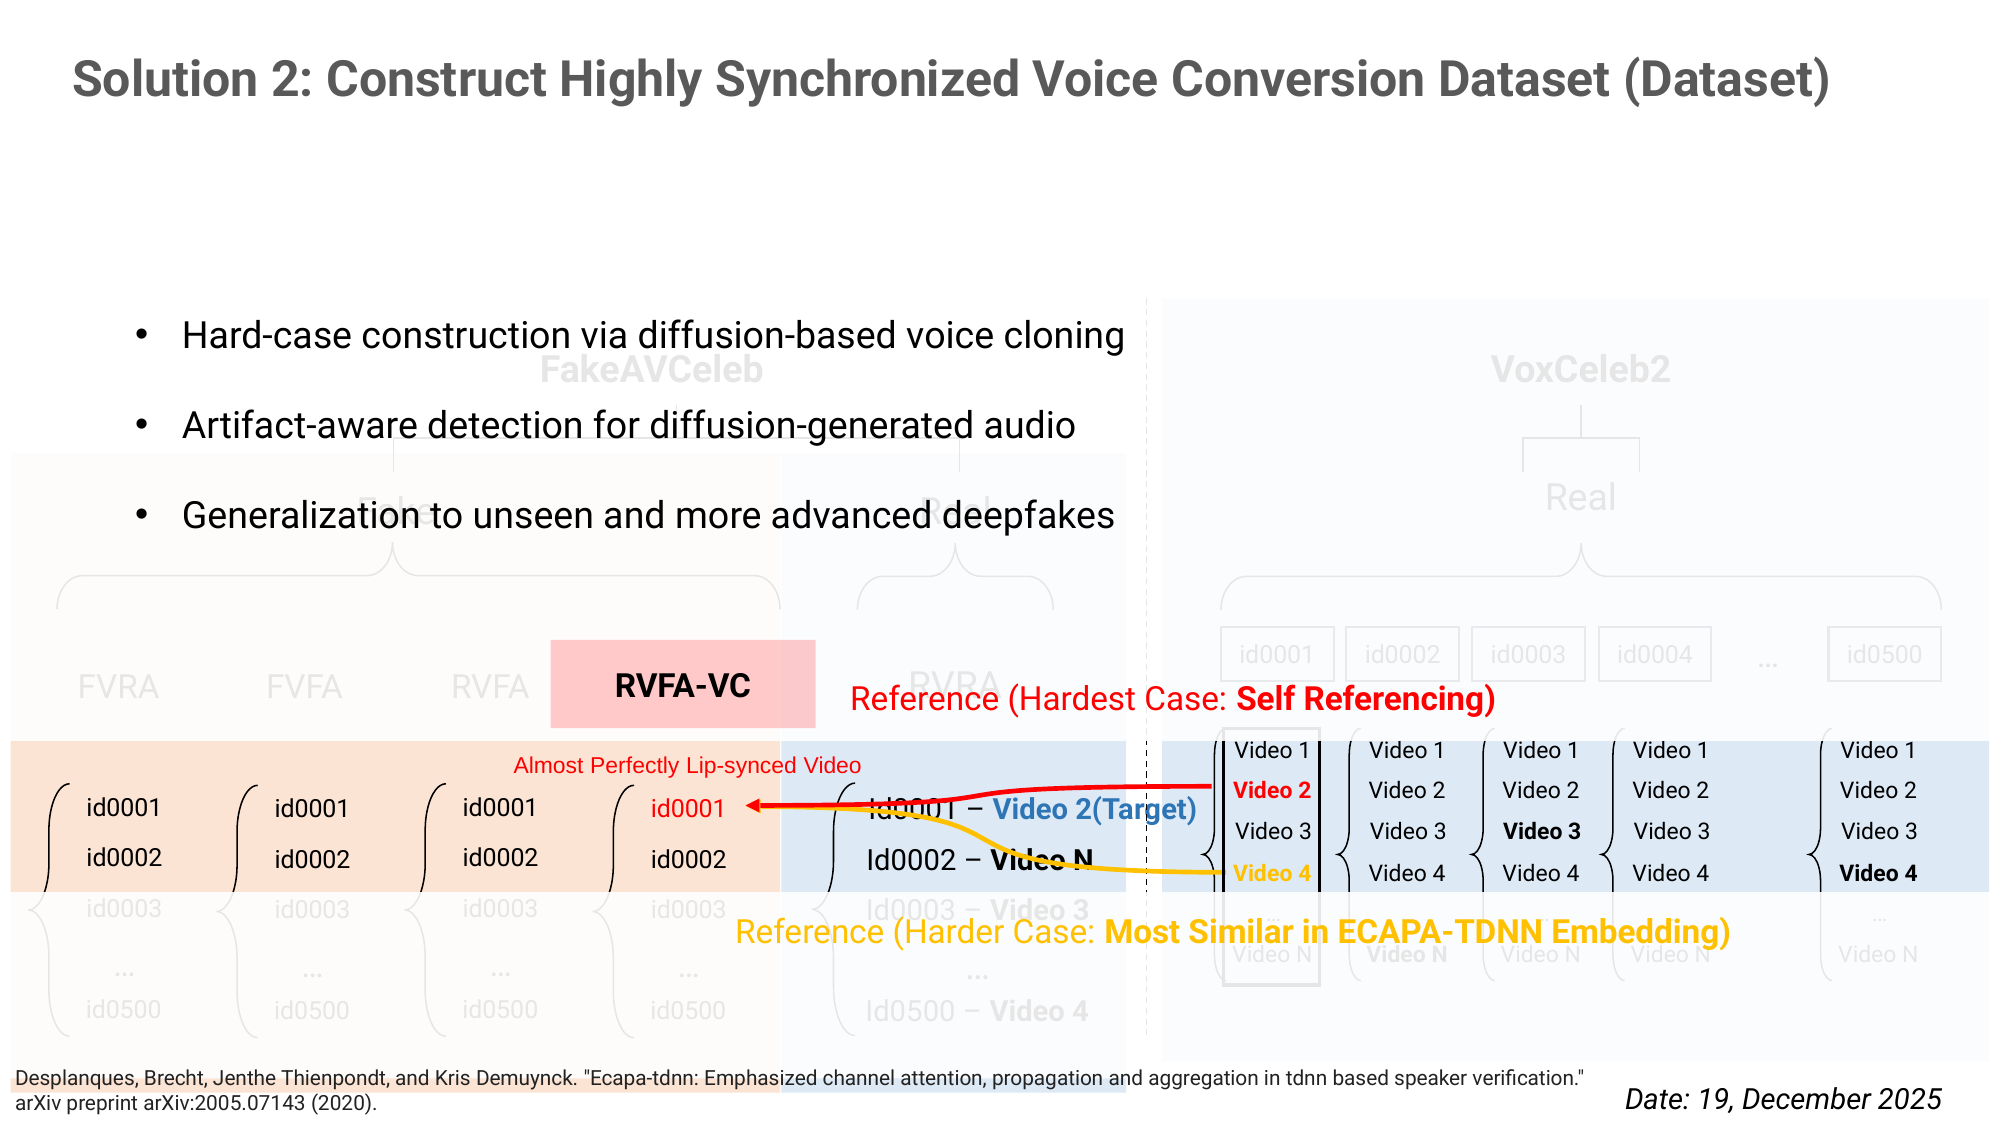

Solution 2: Construct Highly Synchronized Voice Conversion Dataset (Dataset)

Hard-case construction via diffusion-based voice cloning
Artifact-aware detection for diffusion-generated audio
Generalization to unseen and more advanced deepfakes

FakeAVCeleb
VoxCeleb2

Real

Fake
Real
…
id0500
id0004
id0002
id0003
id0001
RVFA-VC
RVRA
FVRA
FVFA
RVFA
Reference (Hardest Case: Self Referencing)
Video 1

Video 1
Video 1
Video 1
Video 1

Almost Perfectly Lip-synced Video
Video 2
Video 2
Video 2
Video 2
Video 2

Id0001 – Video 2(Target)

id0001
id0002
id0003
…
id0500

id0001
id0002
id0003
…
id0500

id0001
id0002
id0003
…
id0500

id0001
id0002
id0003
…
id0500
Video 3
Video 3
Video 3
Video 3
Video 3
Id0002 – Video N
Video 4
Video 4
Video 4
Video 4
Video 4
Id0003 – Video 3
…
…
…
…
…

Reference (Harder Case: Most Similar in ECAPA-TDNN Embedding)
Video N
Video N
Video N
Video N
Video N
…
Id0500 – Video 4
Desplanques, Brecht, Jenthe Thienpondt, and Kris Demuynck. "Ecapa-tdnn: Emphasized channel attention, propagation and aggregation in tdnn based speaker verification." arXiv preprint arXiv:2005.07143 (2020).
Date: 19, December 2025